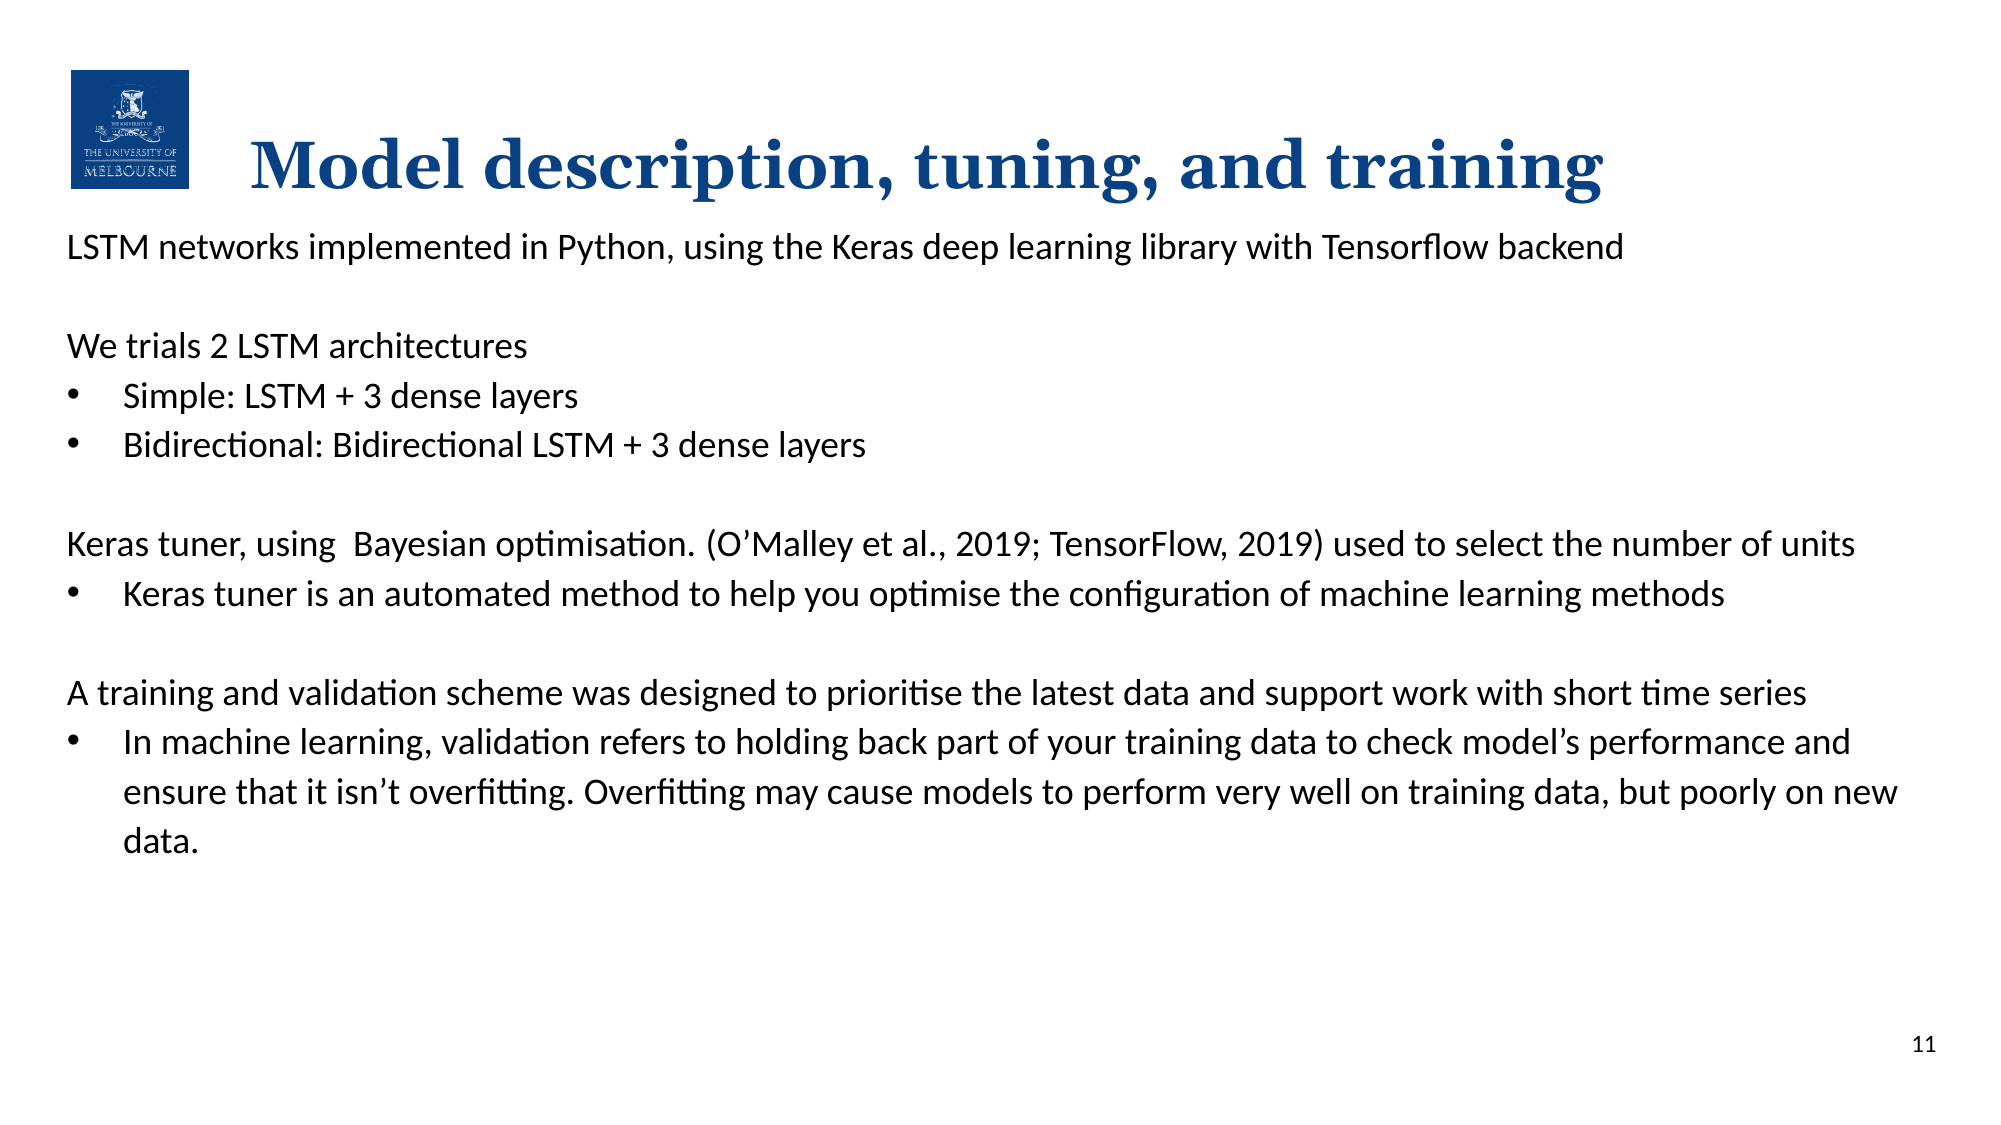

# Model description, tuning, and training
LSTM networks implemented in Python, using the Keras deep learning library with Tensorflow backend

We trials 2 LSTM architectures
Simple: LSTM + 3 dense layers
Bidirectional: Bidirectional LSTM + 3 dense layers

Keras tuner, using  Bayesian optimisation. (O’Malley et al., 2019; TensorFlow, 2019) used to select the number of units
Keras tuner is an automated method to help you optimise the configuration of machine learning methods

A training and validation scheme was designed to prioritise the latest data and support work with short time series
In machine learning, validation refers to holding back part of your training data to check model’s performance and ensure that it isn’t overfitting. Overfitting may cause models to perform very well on training data, but poorly on new data.

11